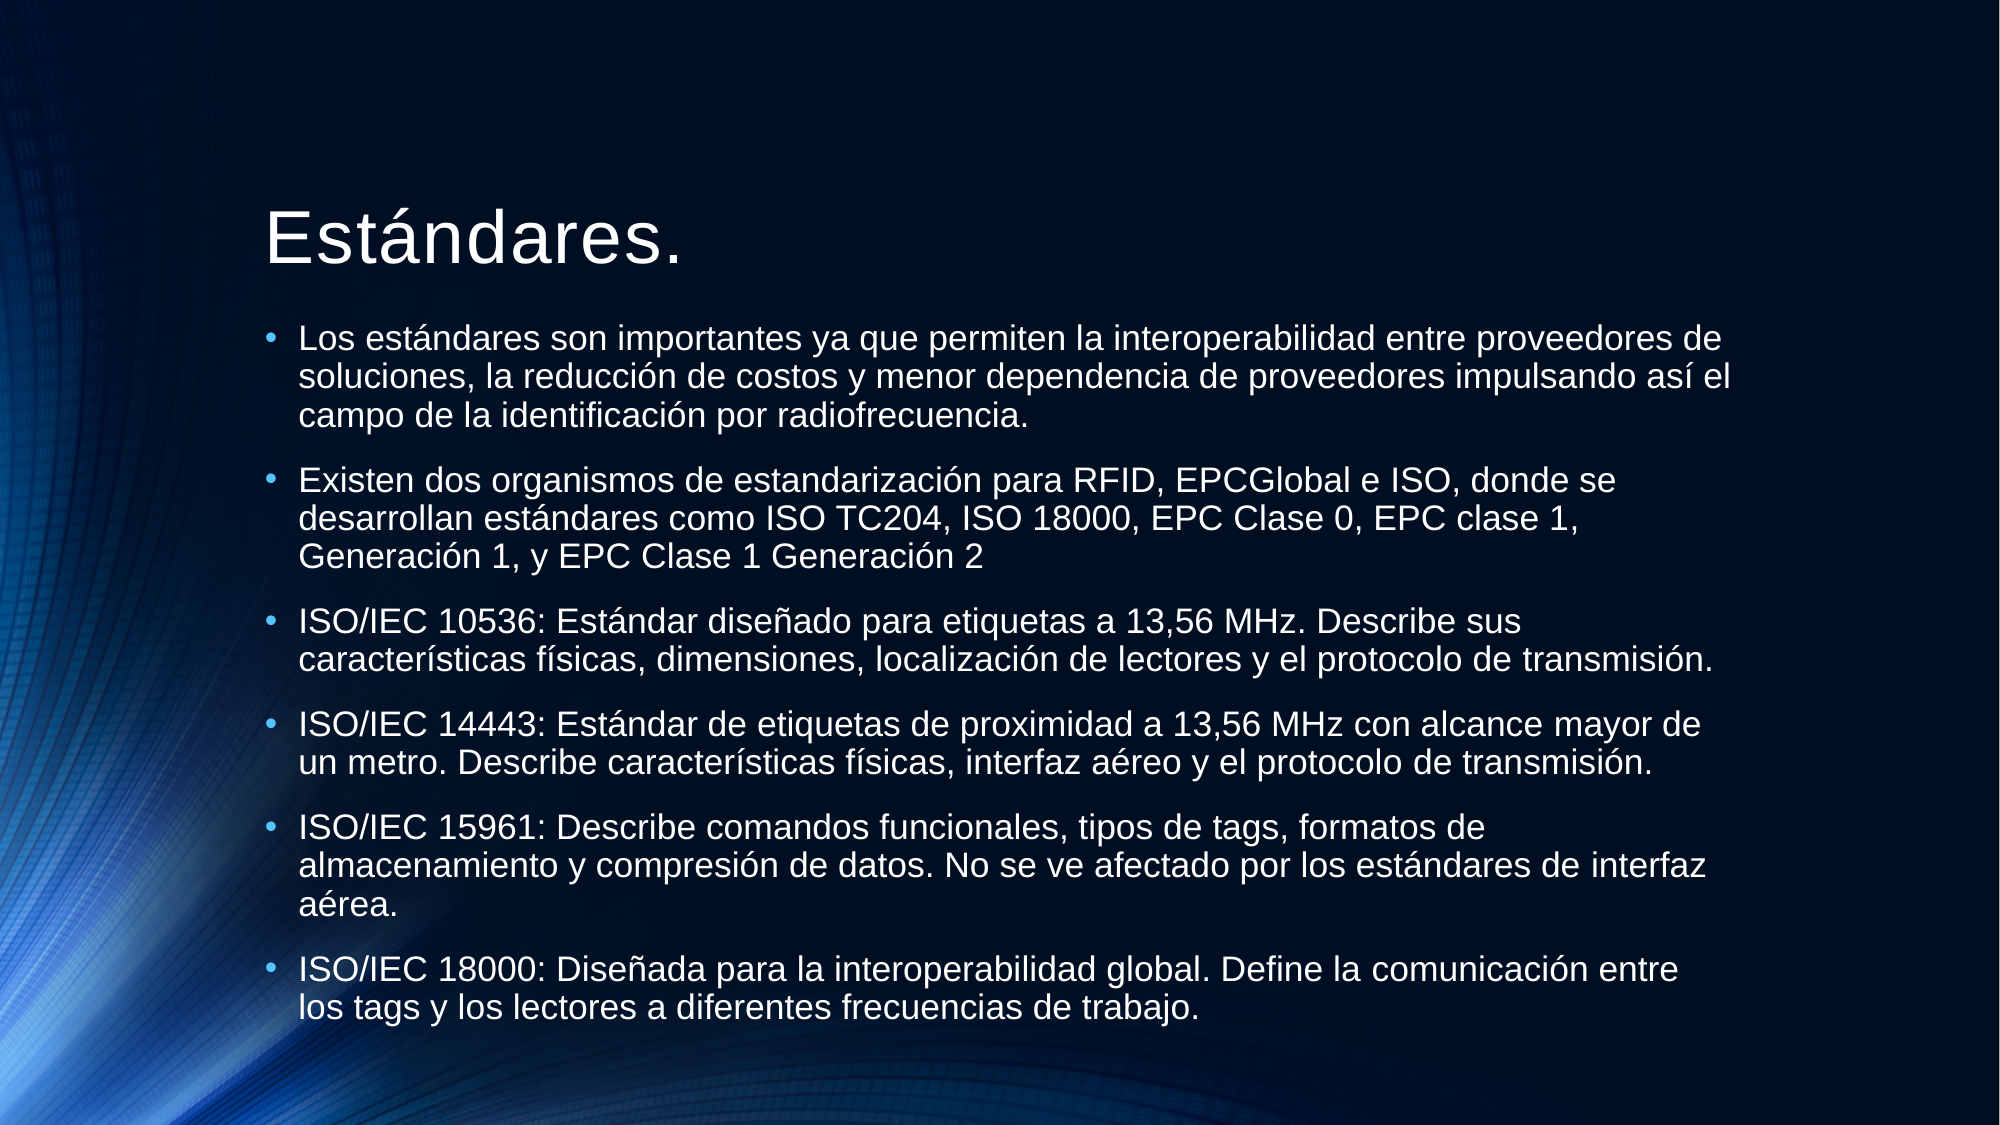

# Estándares.
Los estándares son importantes ya que permiten la interoperabilidad entre proveedores de soluciones, la reducción de costos y menor dependencia de proveedores impulsando así el campo de la identificación por radiofrecuencia.
Existen dos organismos de estandarización para RFID, EPCGlobal e ISO, donde se desarrollan estándares como ISO TC204, ISO 18000, EPC Clase 0, EPC clase 1, Generación 1, y EPC Clase 1 Generación 2
ISO/IEC 10536: Estándar diseñado para etiquetas a 13,56 MHz. Describe sus características físicas, dimensiones, localización de lectores y el protocolo de transmisión.
ISO/IEC 14443: Estándar de etiquetas de proximidad a 13,56 MHz con alcance mayor de un metro. Describe características físicas, interfaz aéreo y el protocolo de transmisión.
ISO/IEC 15961: Describe comandos funcionales, tipos de tags, formatos de almacenamiento y compresión de datos. No se ve afectado por los estándares de interfaz aérea.
ISO/IEC 18000: Diseñada para la interoperabilidad global. Define la comunicación entre los tags y los lectores a diferentes frecuencias de trabajo.